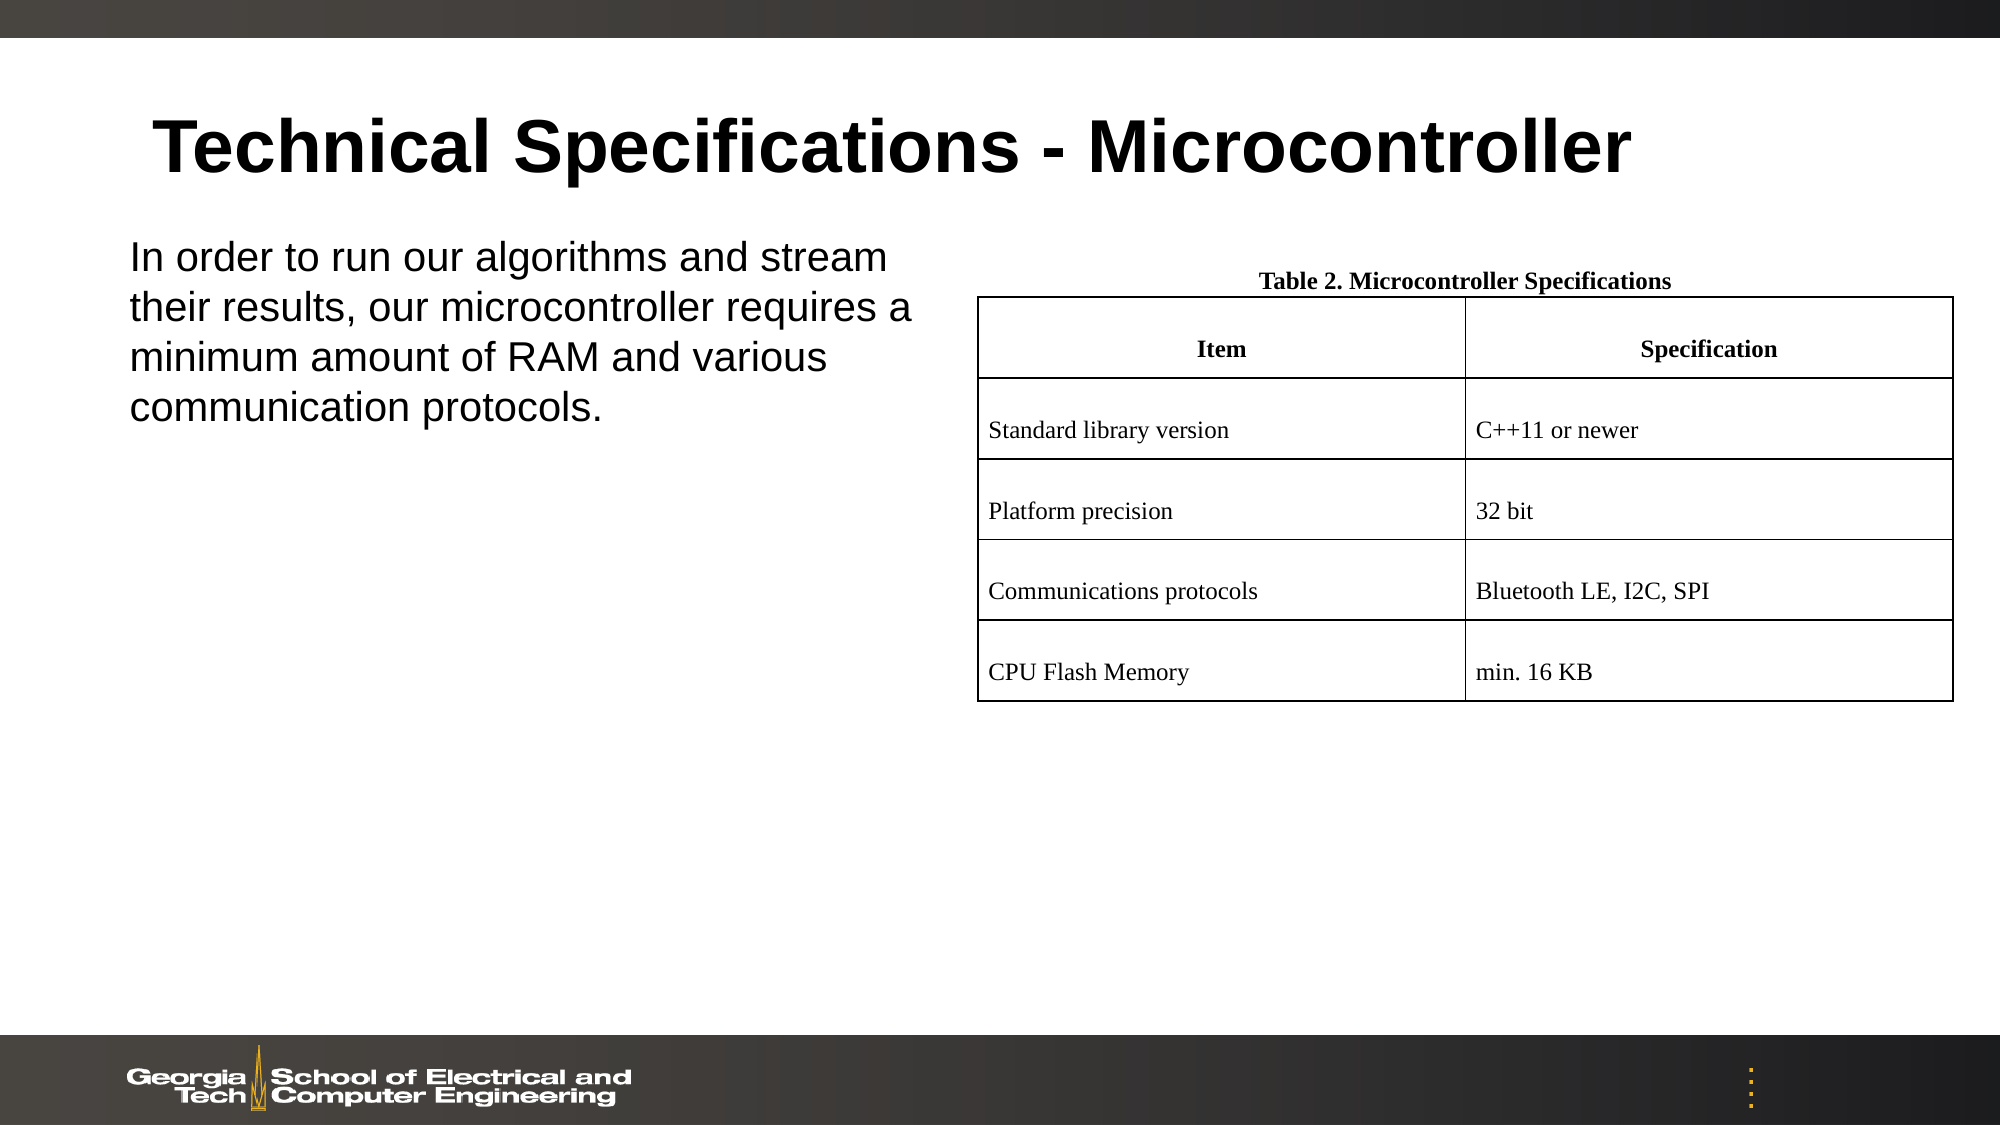

# Technical Specifications - Microcontroller
Table 2. Microcontroller Specifications
In order to run our algorithms and stream their results, our microcontroller requires a minimum amount of RAM and various communication protocols.

| Item | Specification |
| --- | --- |
| Standard library version | C++11 or newer |
| Platform precision | 32 bit |
| Communications protocols | Bluetooth LE, I2C, SPI |
| CPU Flash Memory | min. 16 KB |